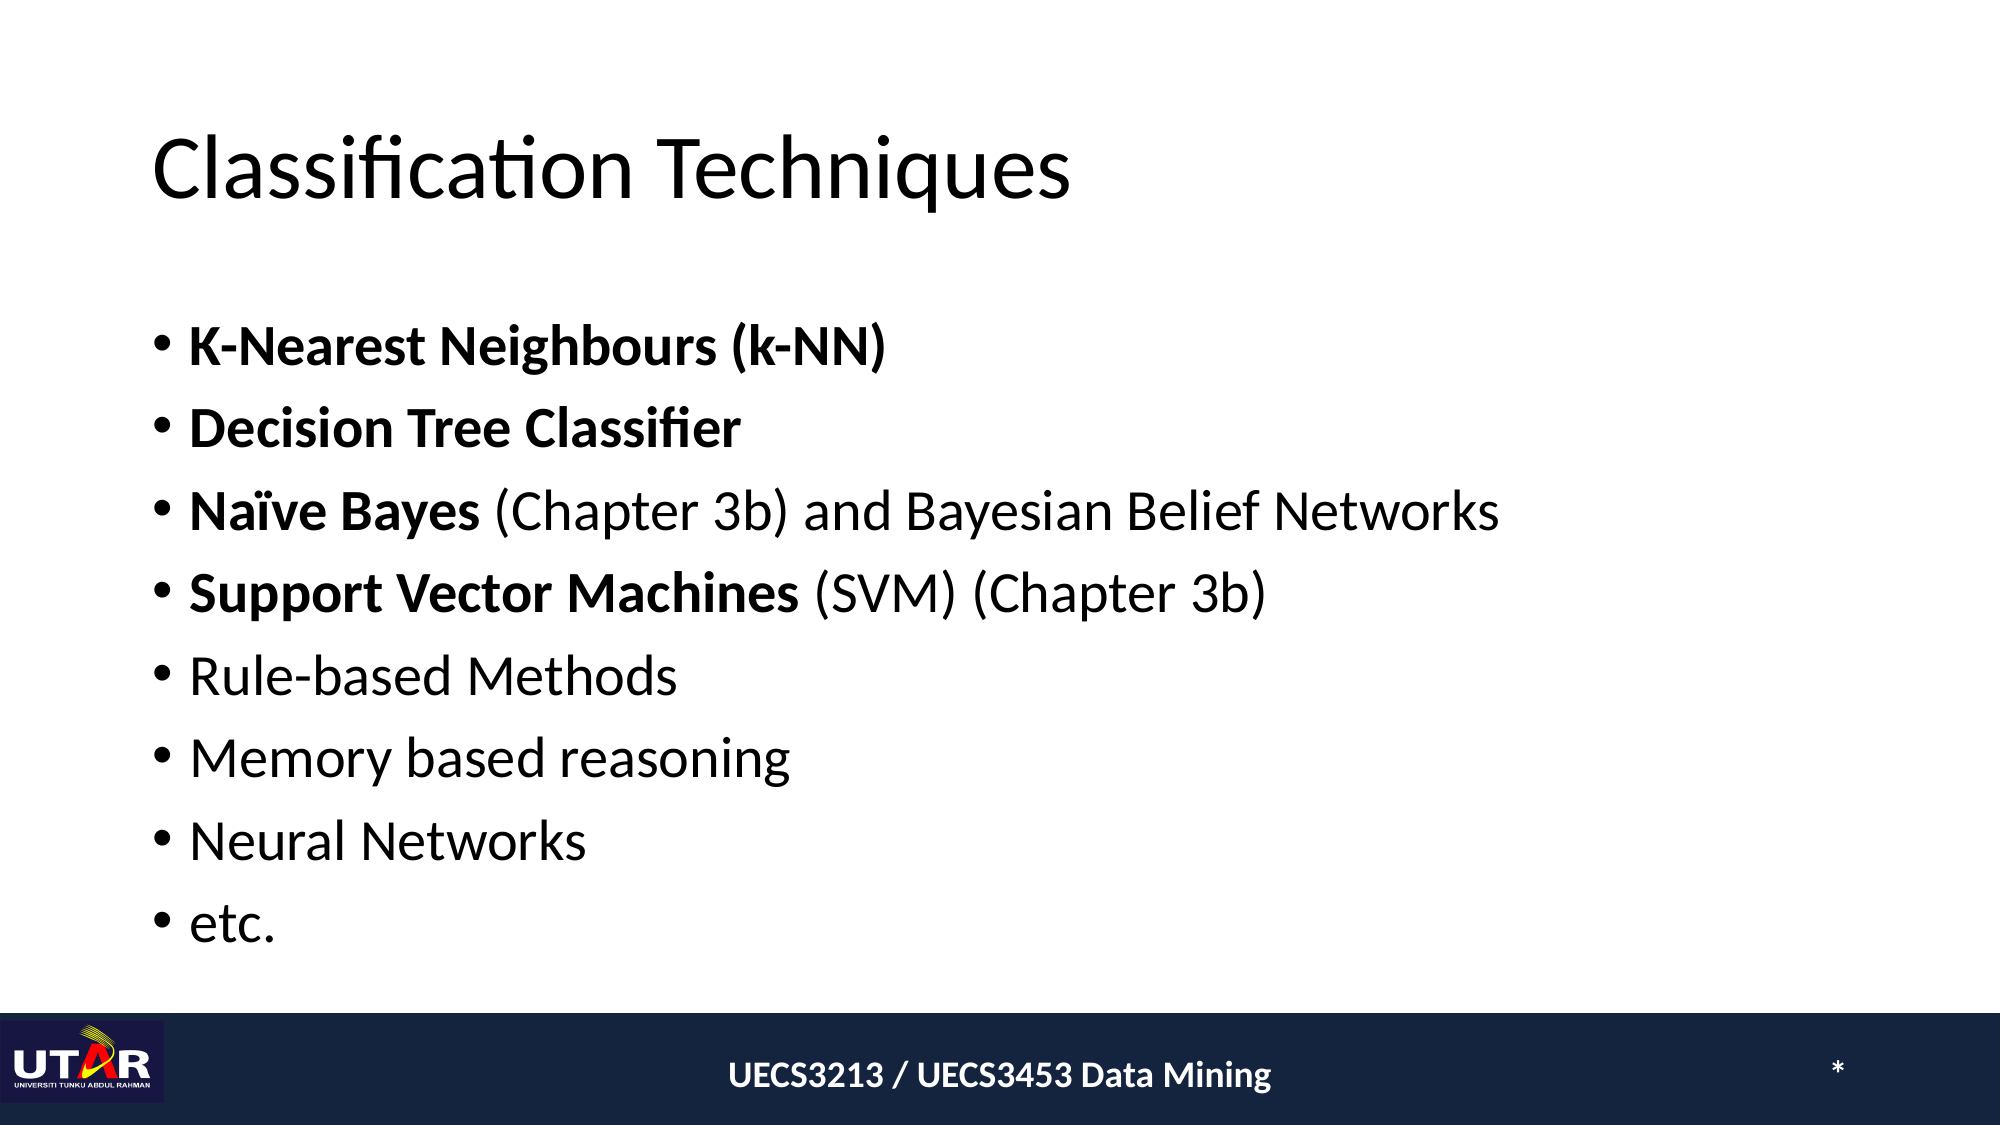

# Classification Techniques
K-Nearest Neighbours (k-NN)
Decision Tree Classifier
Naïve Bayes (Chapter 3b) and Bayesian Belief Networks
Support Vector Machines (SVM) (Chapter 3b)
Rule-based Methods
Memory based reasoning
Neural Networks
etc.

UECS3213 / UECS3453 Data Mining
*